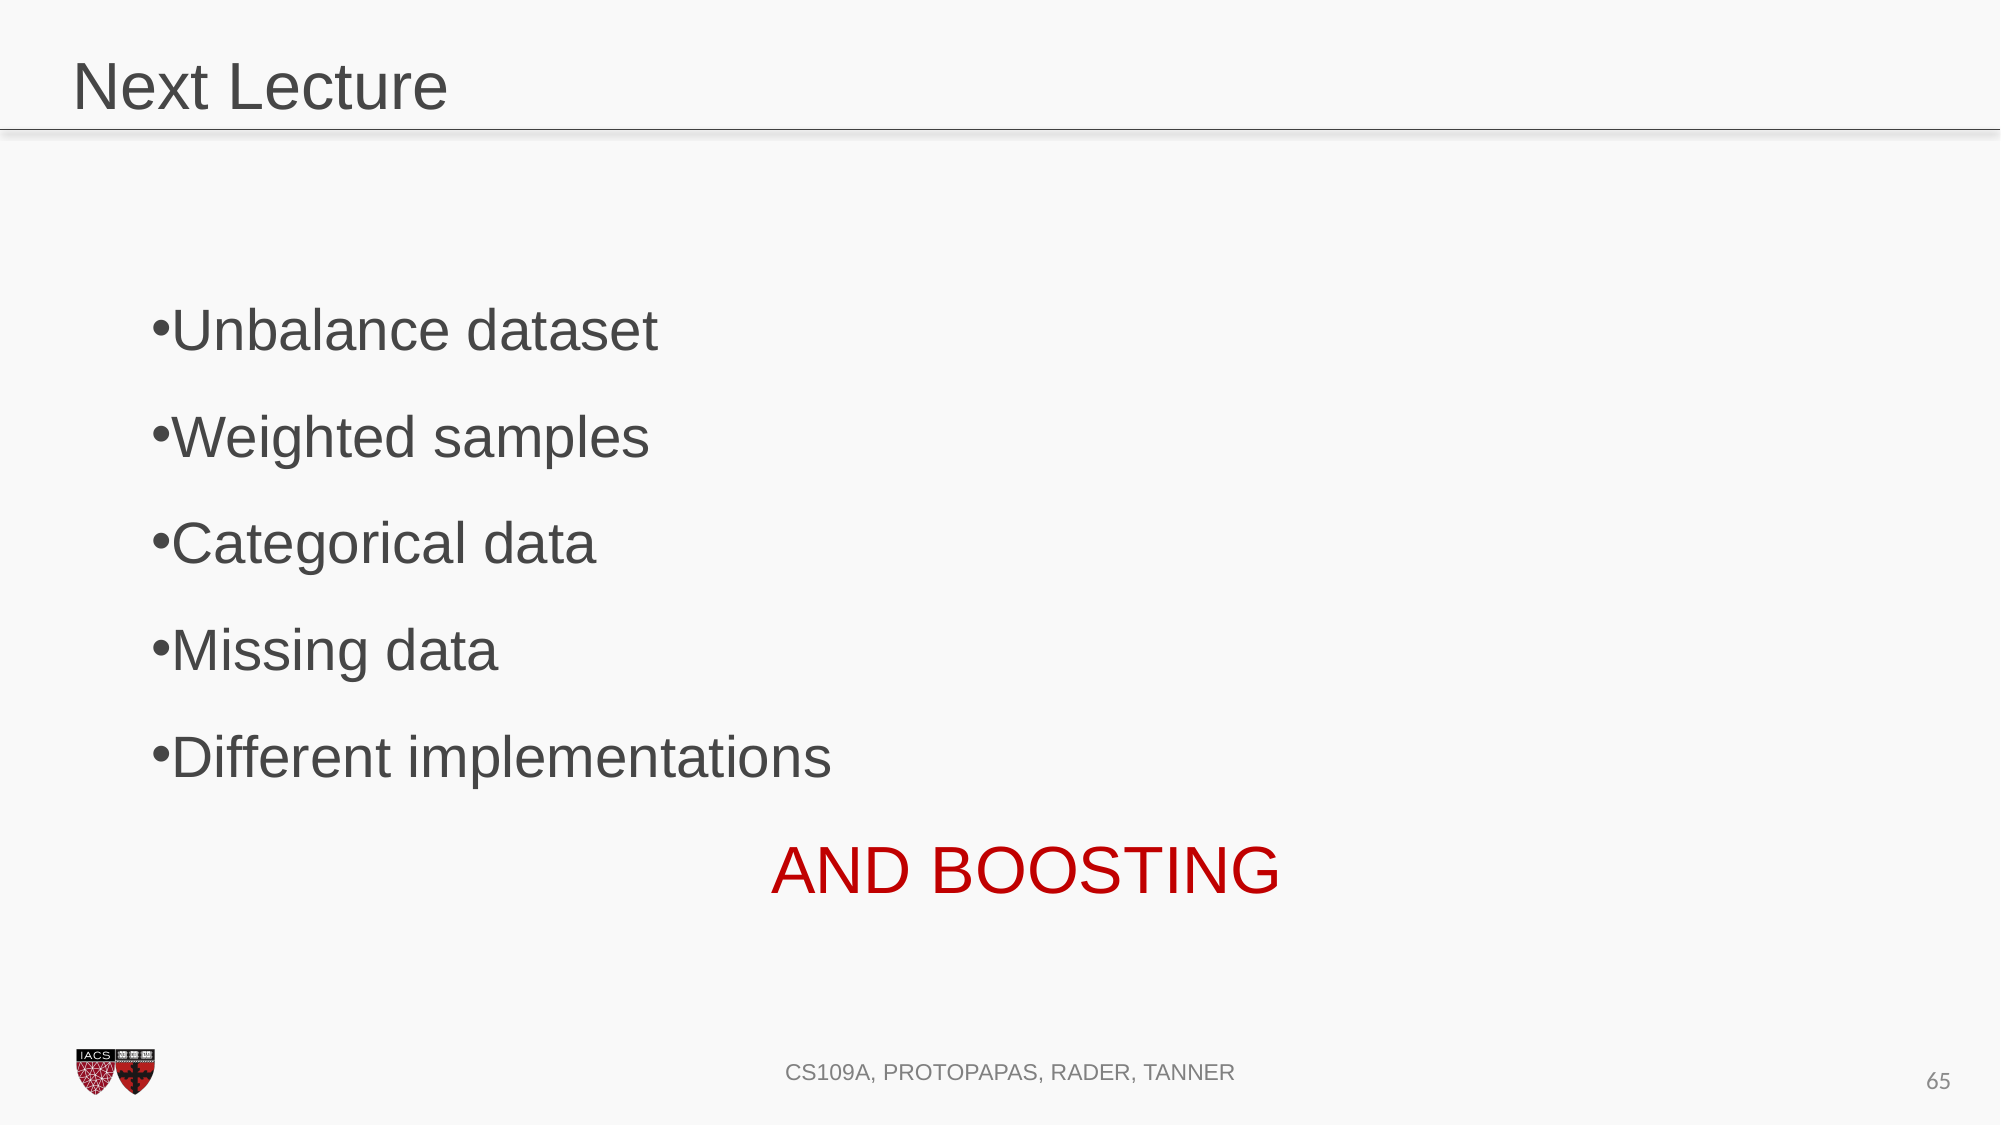

# Next Lecture

Unbalance dataset
Weighted samples
Categorical data
Missing data
Different implementations
AND BOOSTING

65